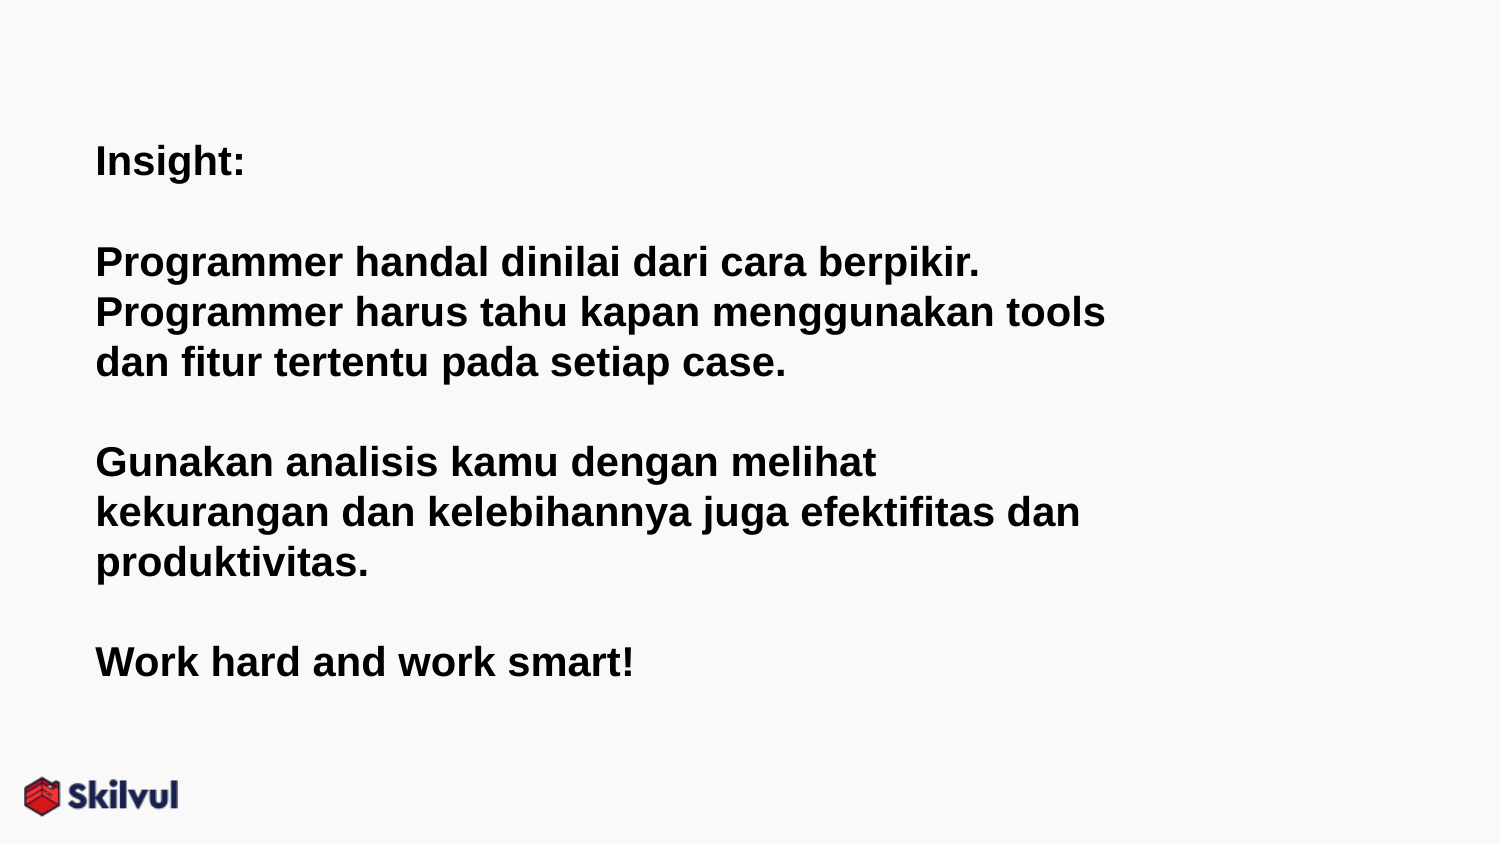

# Insight:

Programmer handal dinilai dari cara berpikir. Programmer harus tahu kapan menggunakan tools dan fitur tertentu pada setiap case.

Gunakan analisis kamu dengan melihat kekurangan dan kelebihannya juga efektifitas dan produktivitas.

Work hard and work smart!